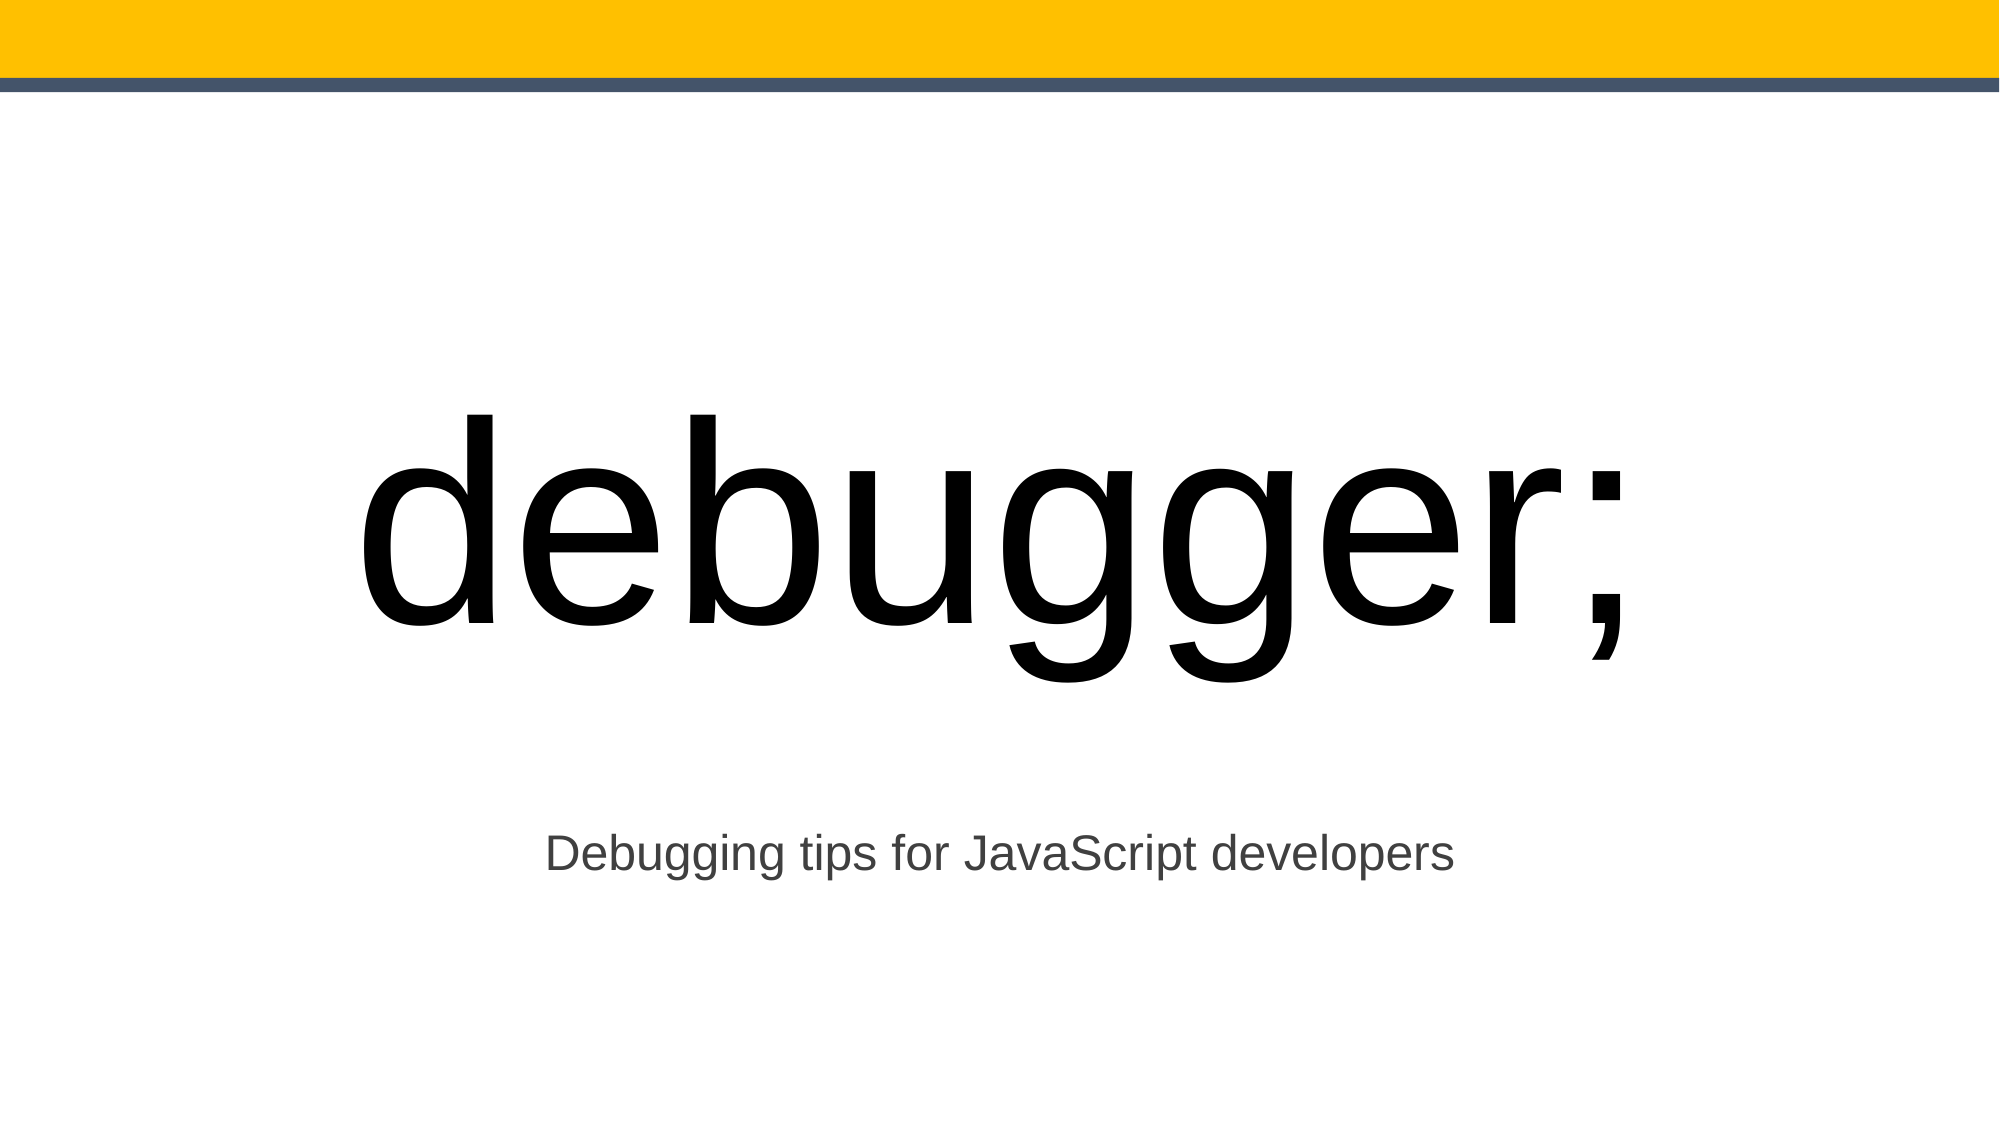

# debugger;
Debugging tips for JavaScript developers